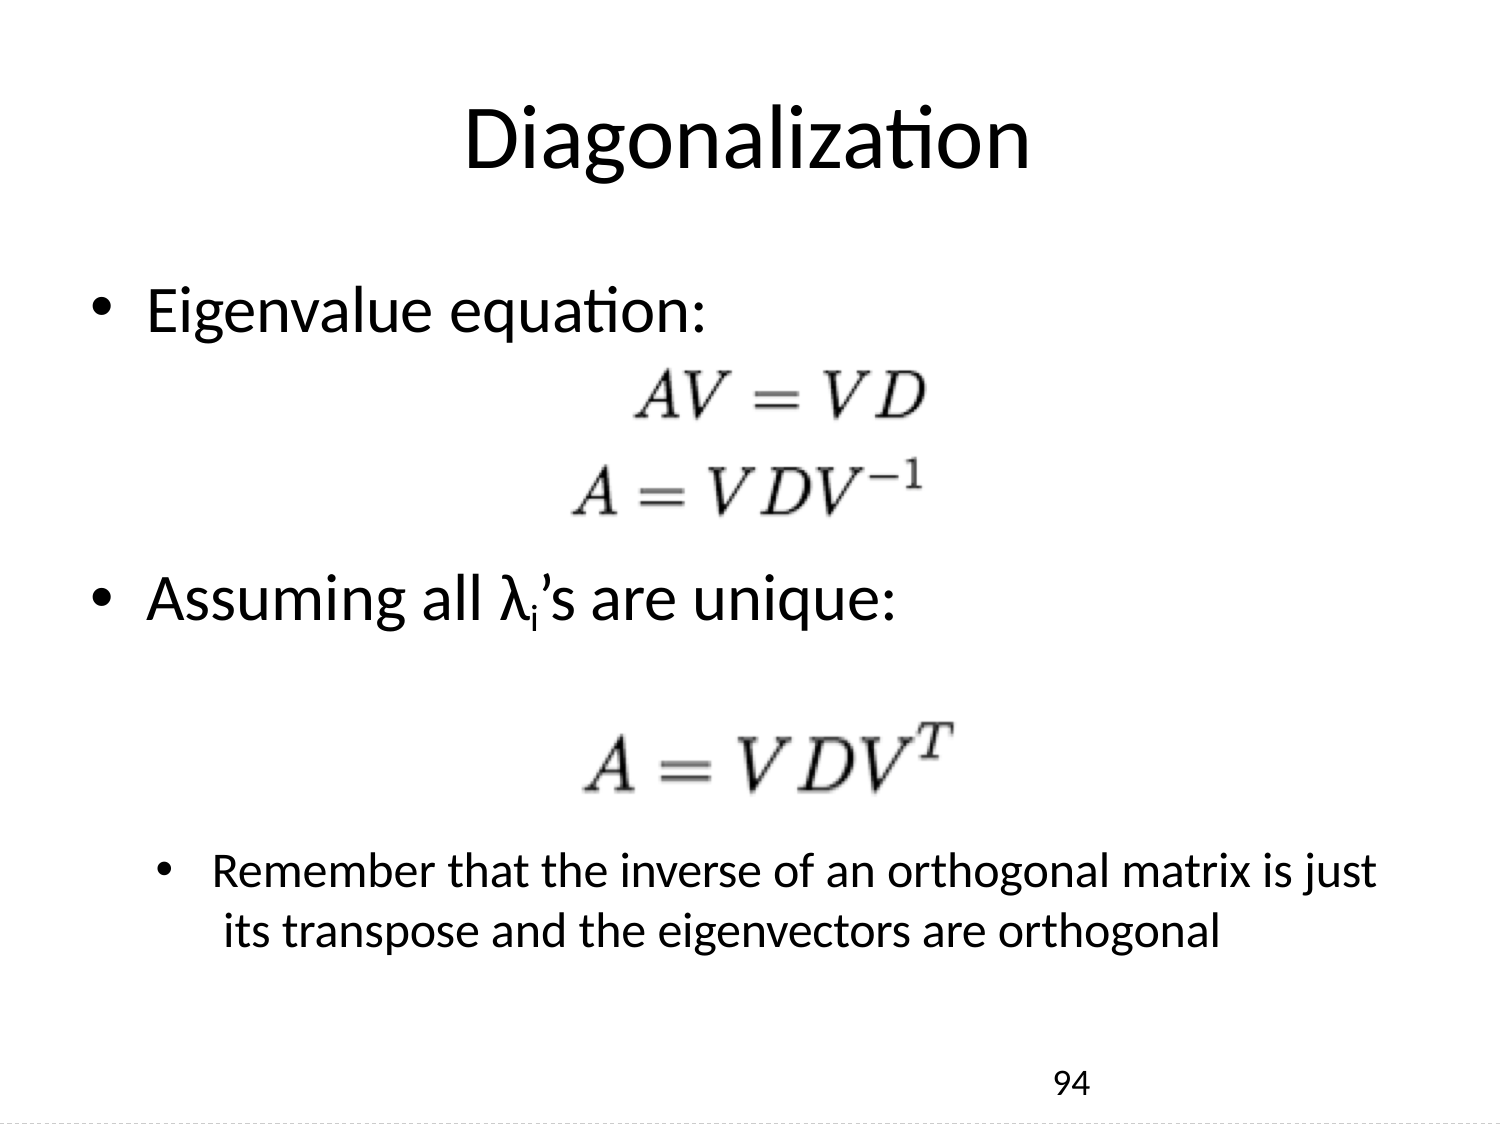

# Diagonalization
Eigenvalue equation:

Assuming all λi’s are unique:

Remember that the inverse of an orthogonal matrix is just  its transpose and the eigenvectors are orthogonal
94